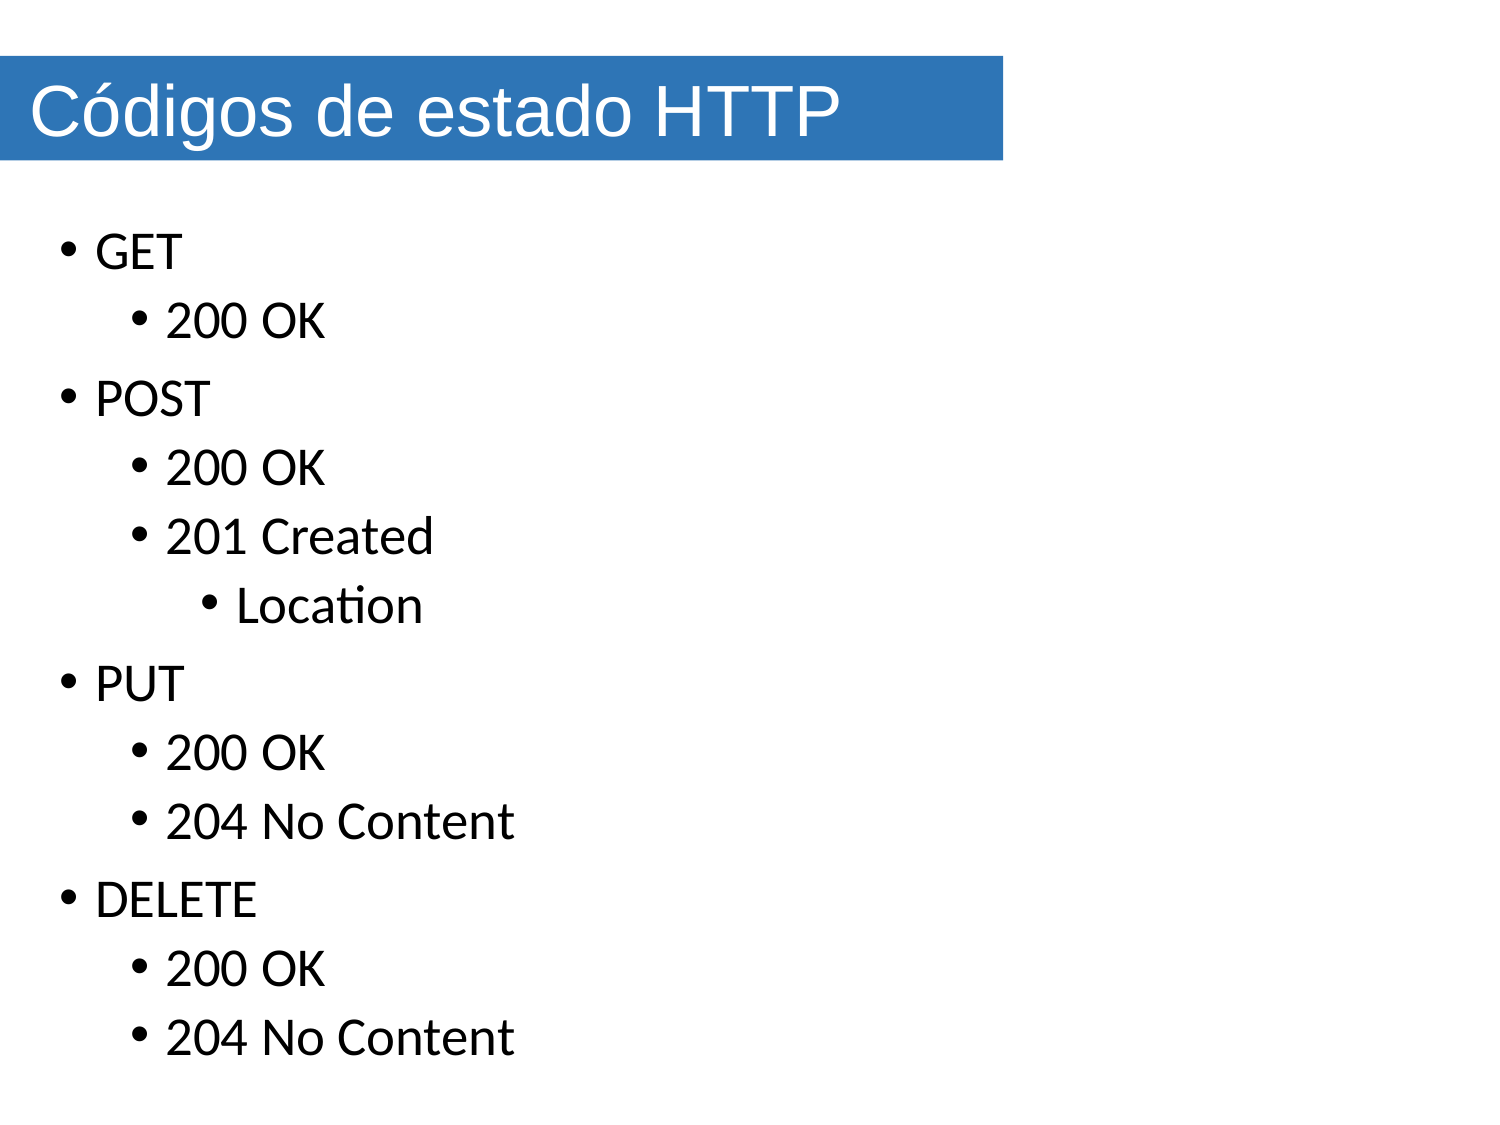

# Códigos de estado HTTP
GET
200 OK
POST
200 OK
201 Created
Location
PUT
200 OK
204 No Content
DELETE
200 OK
204 No Content